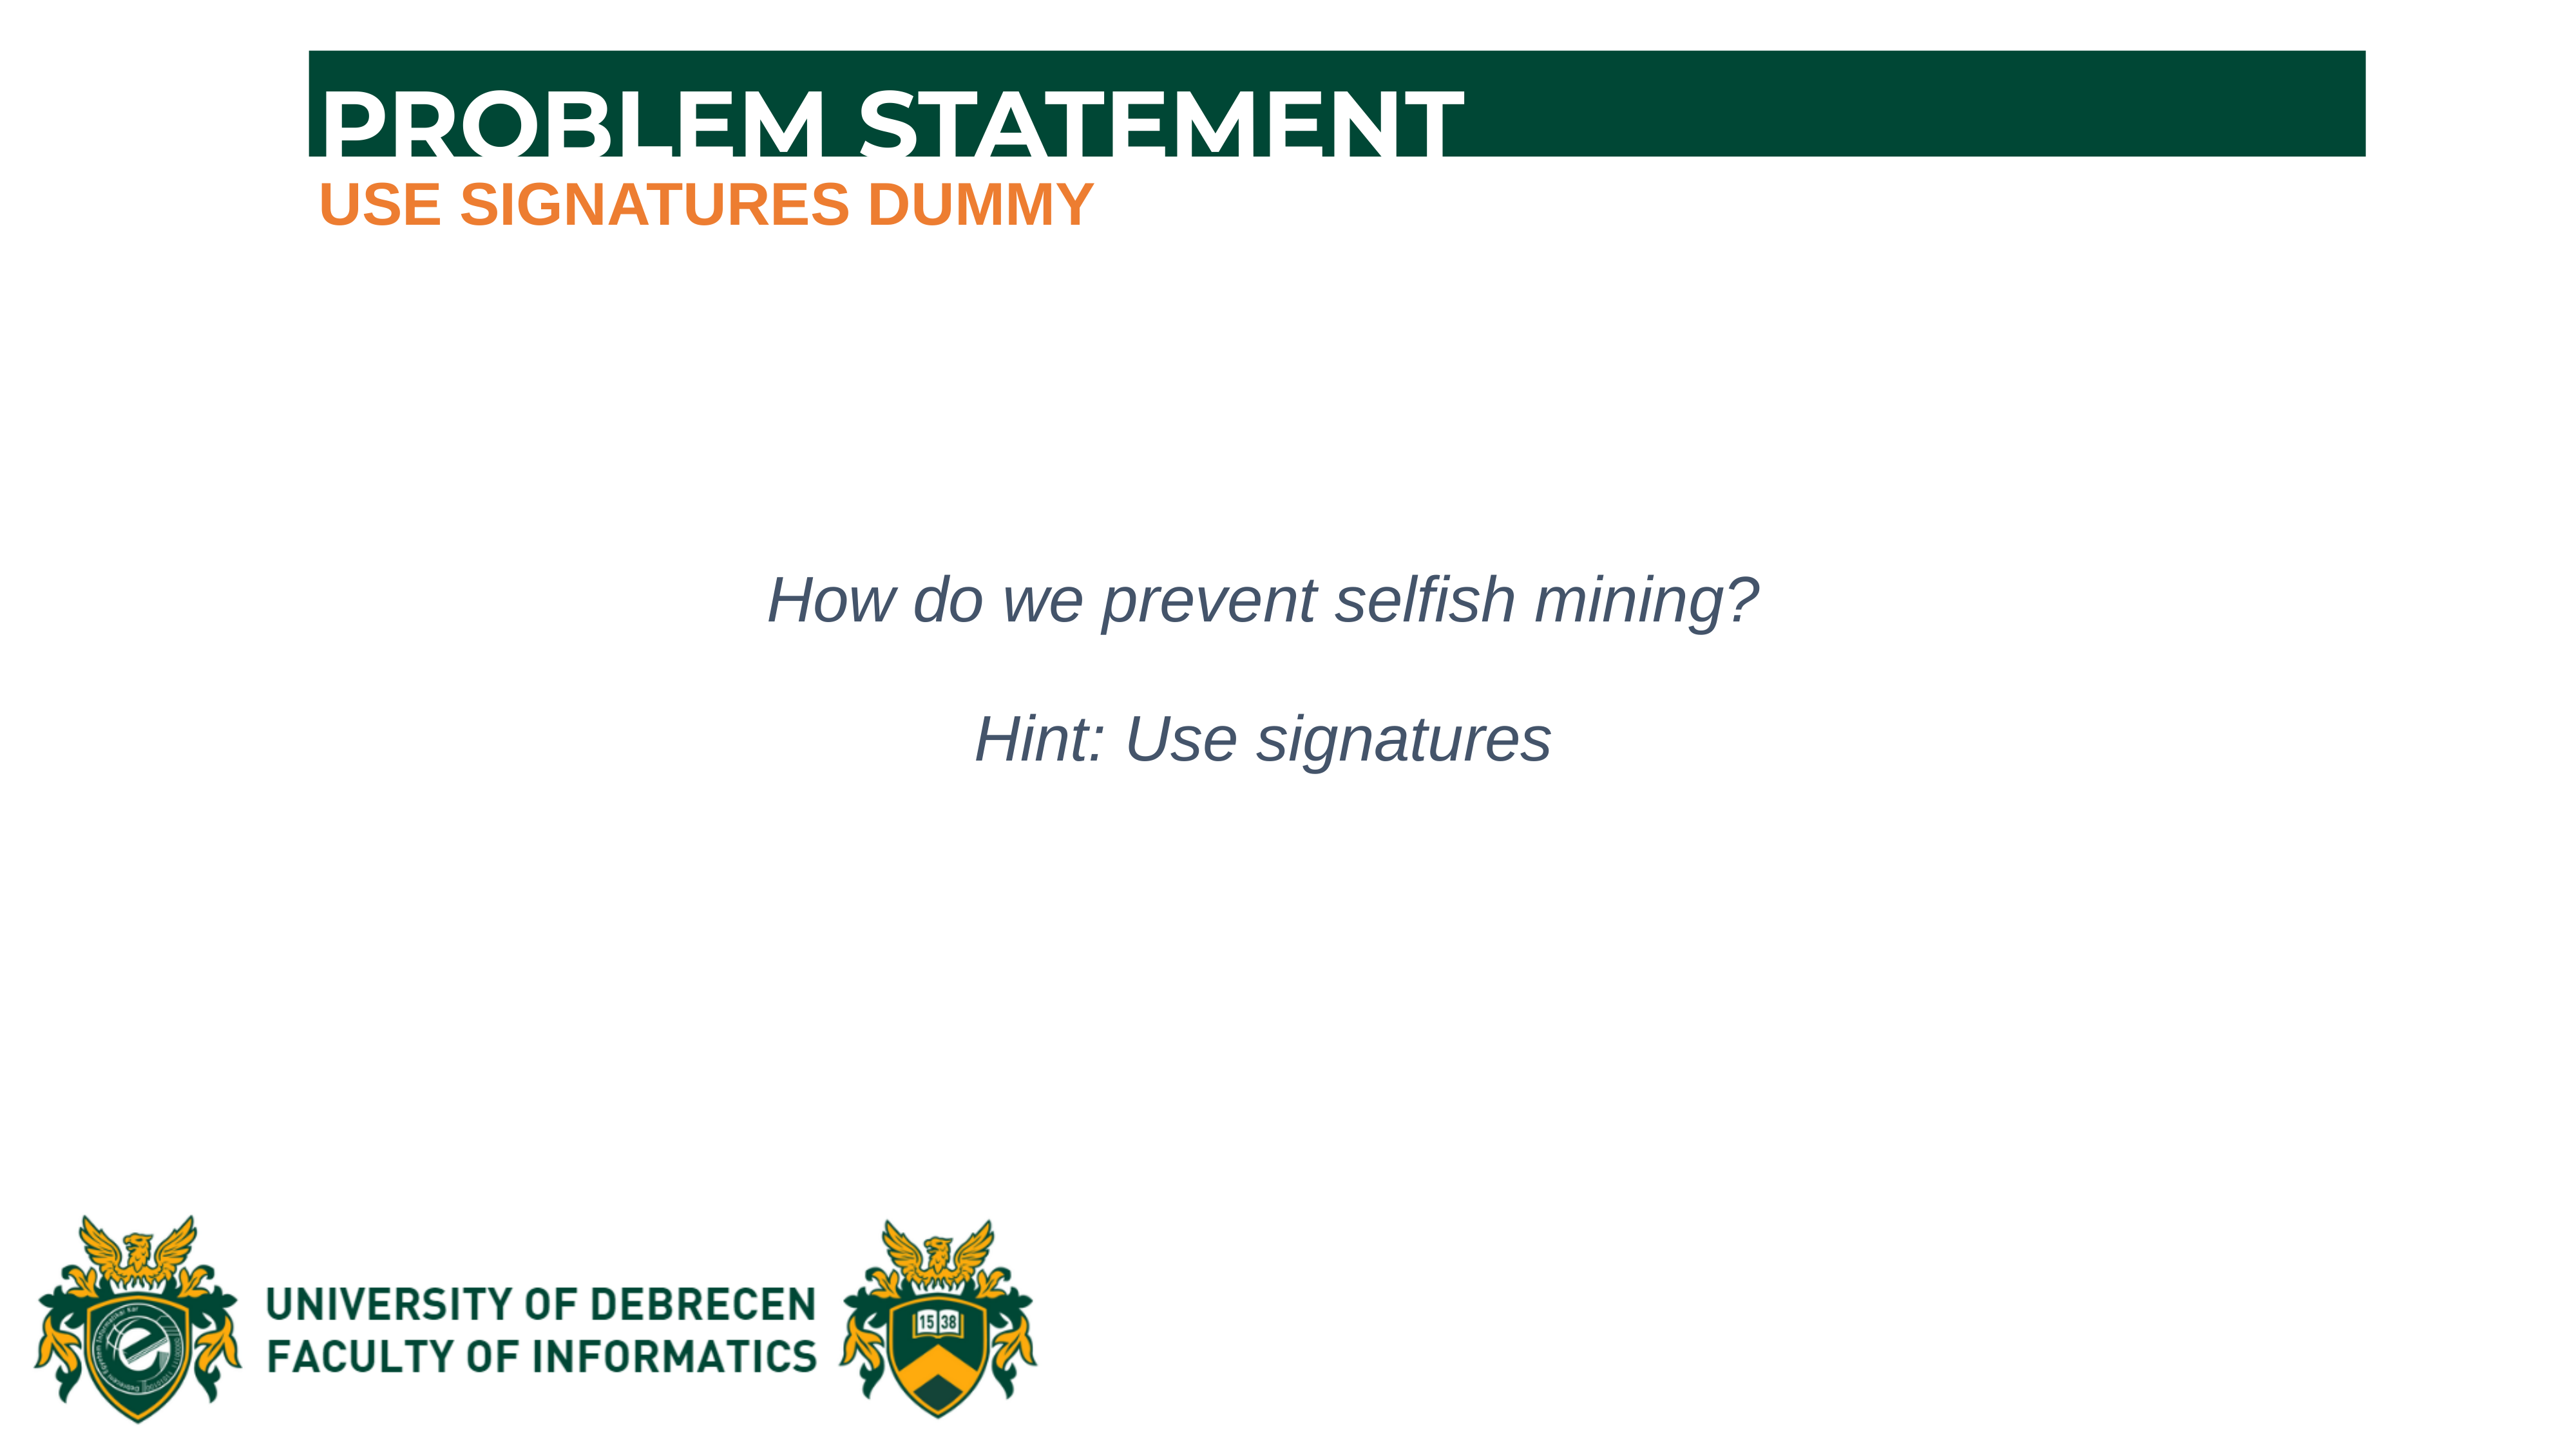

PROBLEM STATEMENT
USE SIGNATURES DUMMY

How do we prevent selfish mining?

Hint: Use signatures